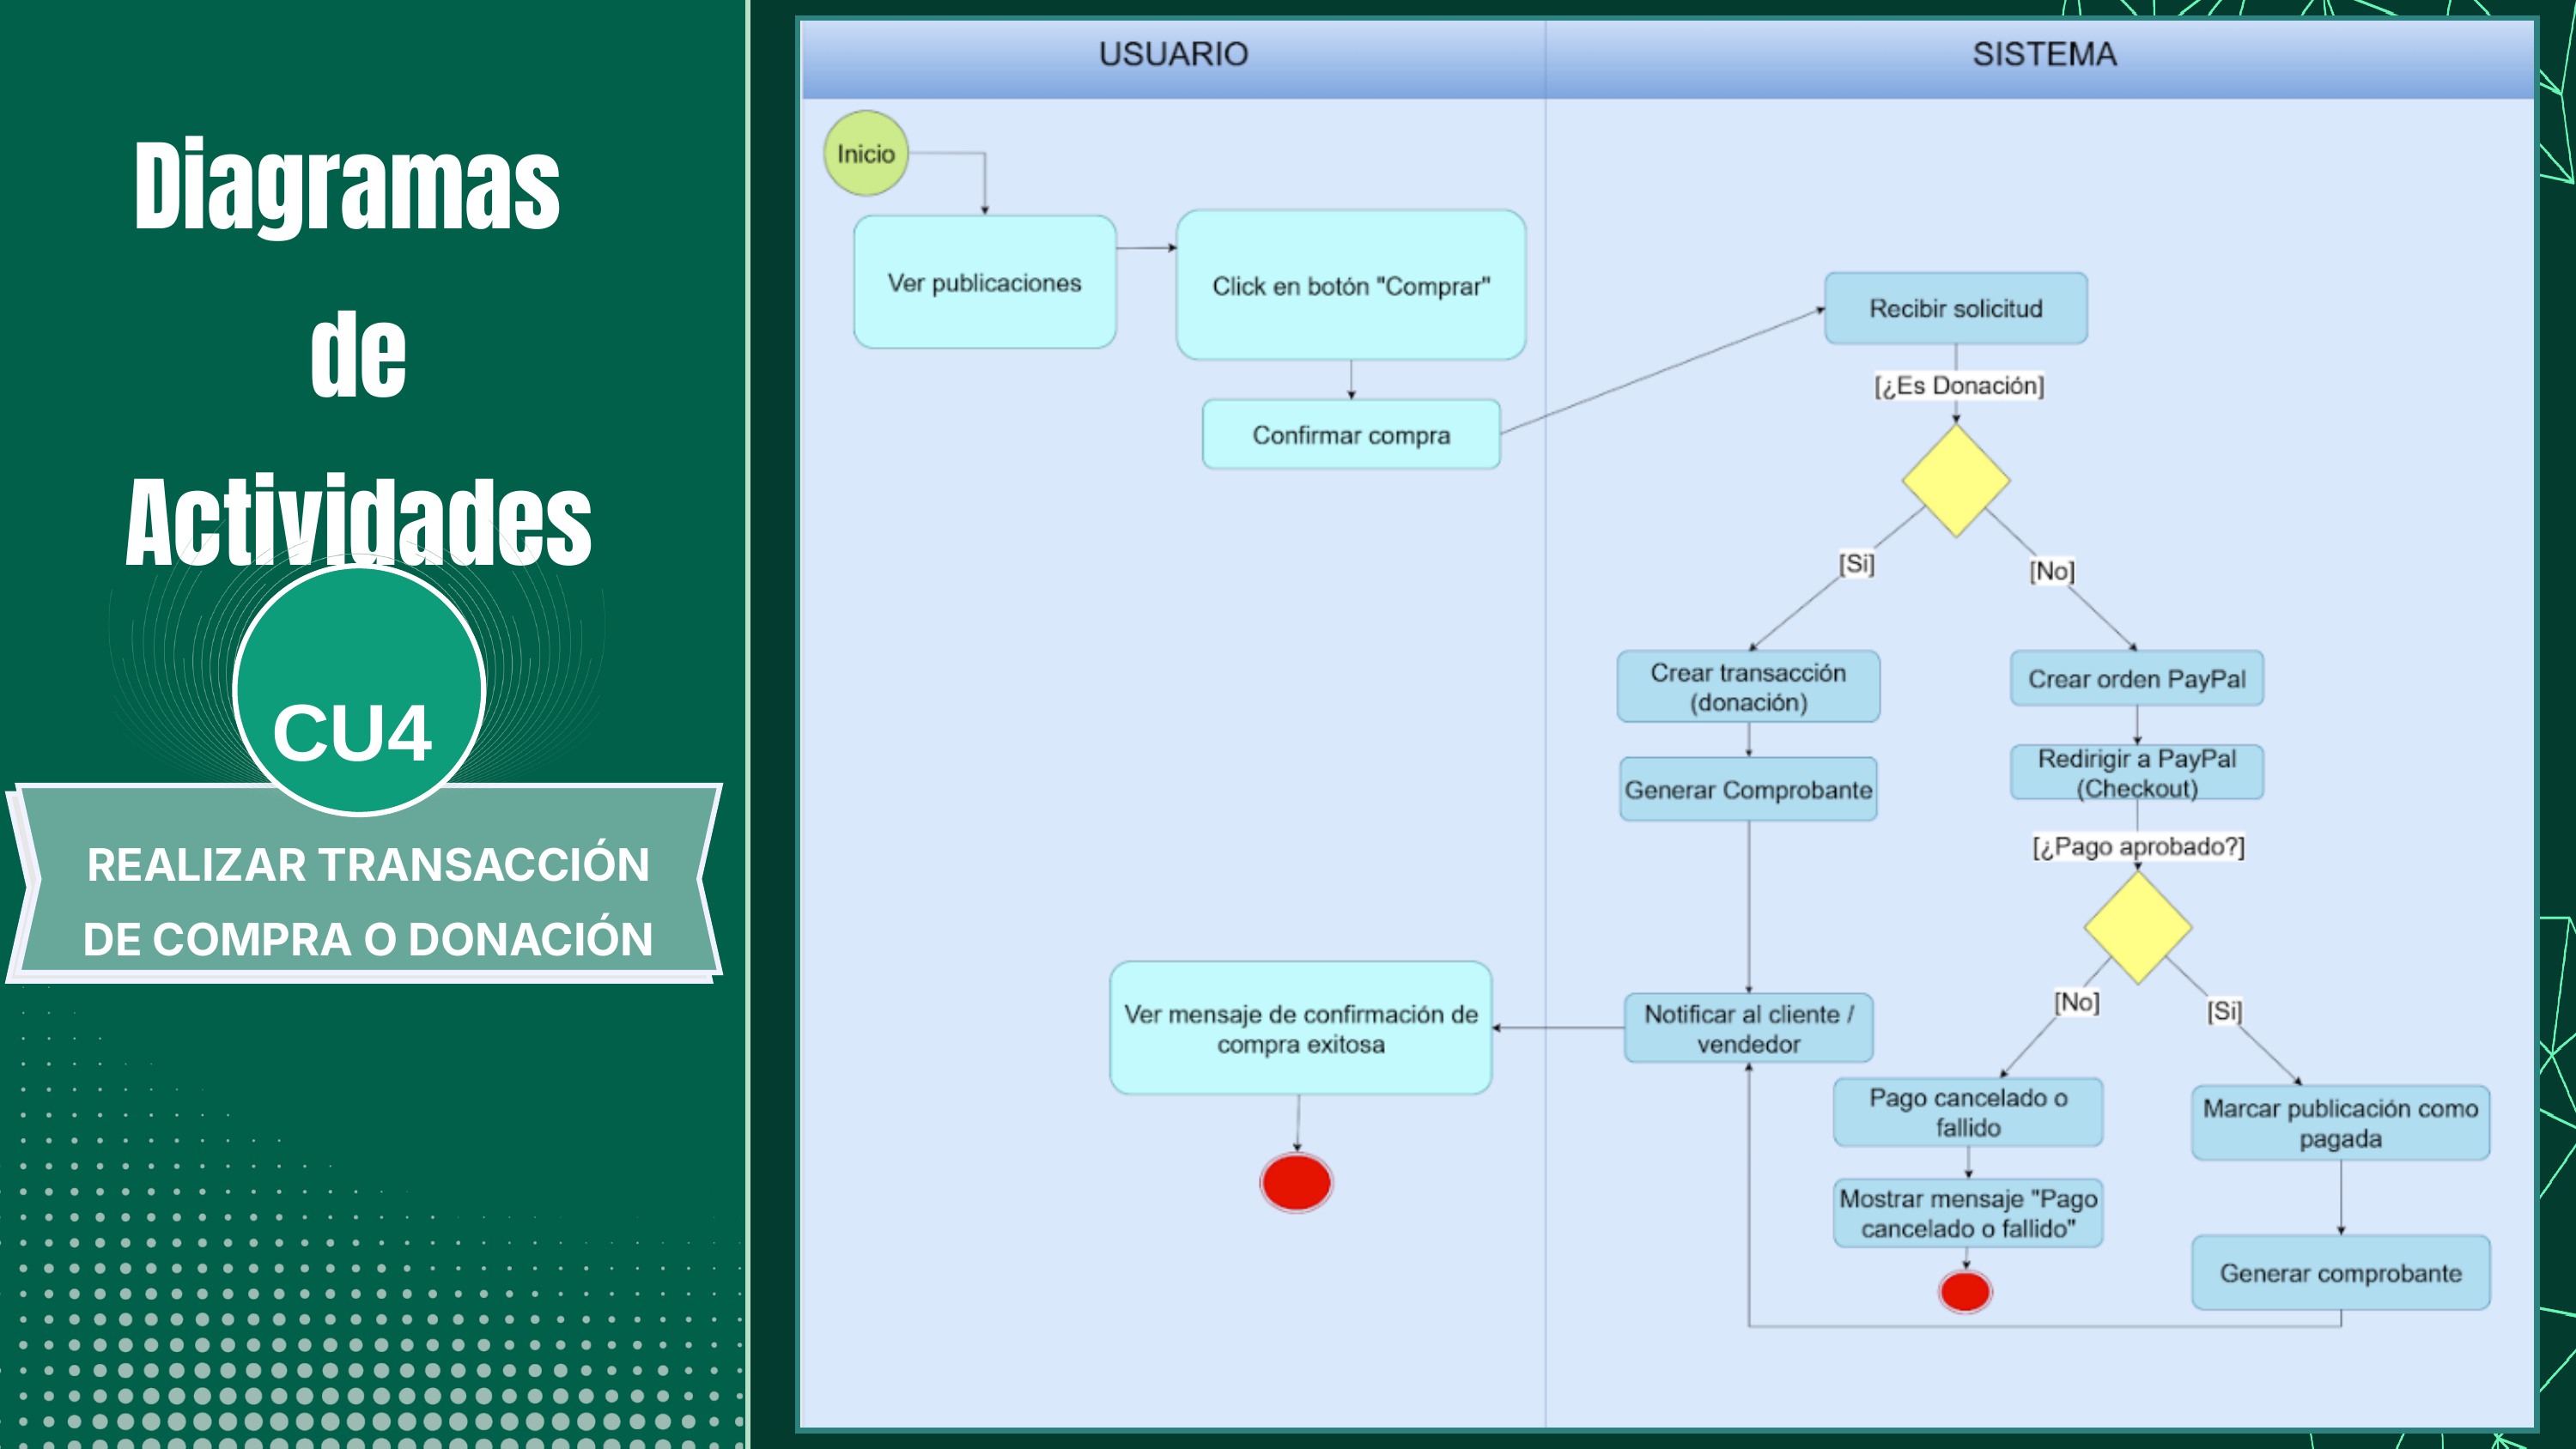

Diagramas
de Actividades

CU4

REALIZAR TRANSACCIÓN DE COMPRA O DONACIÓN